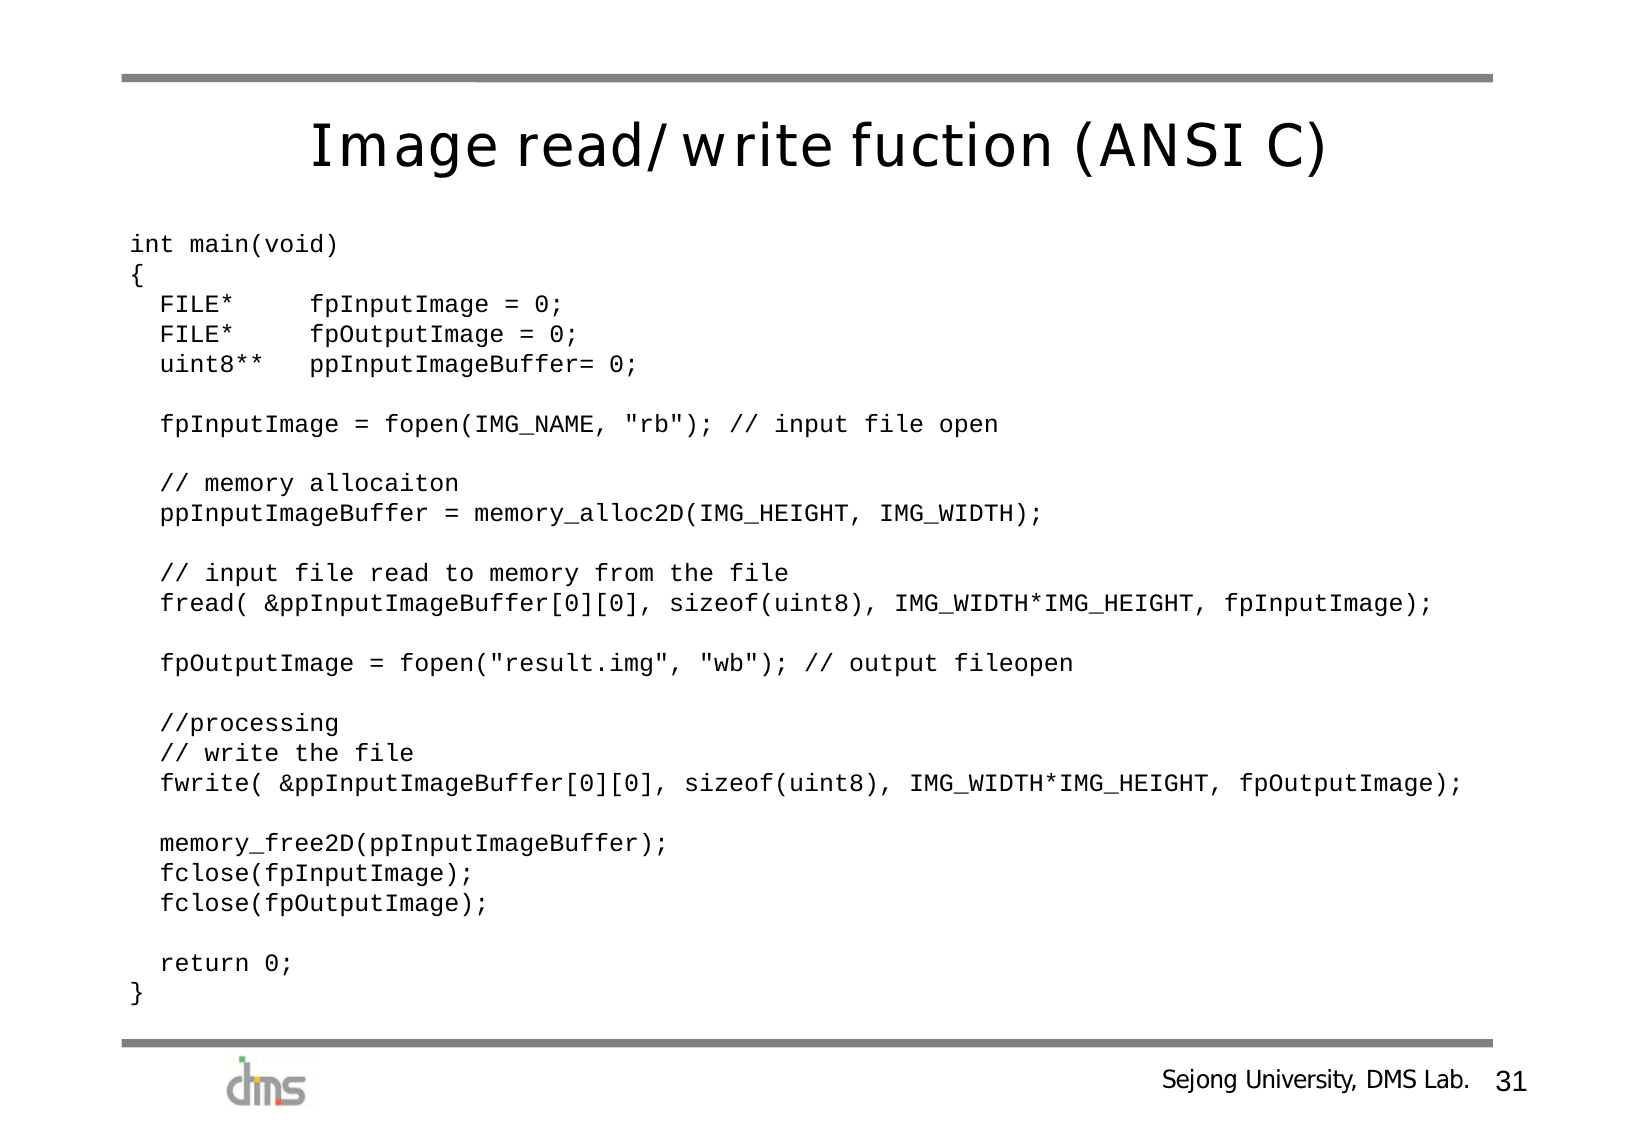

# Image read/write fuction (ANSI C)
int main(void)
{
  FILE*     fpInputImage = 0;
  FILE*     fpOutputImage = 0;
  uint8**   ppInputImageBuffer= 0;

  fpInputImage = fopen(IMG_NAME, "rb"); // input file open

  // memory allocaiton
  ppInputImageBuffer = memory_alloc2D(IMG_HEIGHT, IMG_WIDTH);

  // input file read to memory from the file
  fread( &ppInputImageBuffer[0][0], sizeof(uint8), IMG_WIDTH*IMG_HEIGHT, fpInputImage);

  fpOutputImage = fopen("result.img", "wb"); // output fileopen

  //processing
  // write the file
  fwrite( &ppInputImageBuffer[0][0], sizeof(uint8), IMG_WIDTH*IMG_HEIGHT, fpOutputImage);

  memory_free2D(ppInputImageBuffer);
  fclose(fpInputImage);
  fclose(fpOutputImage);

  return 0;
}
31